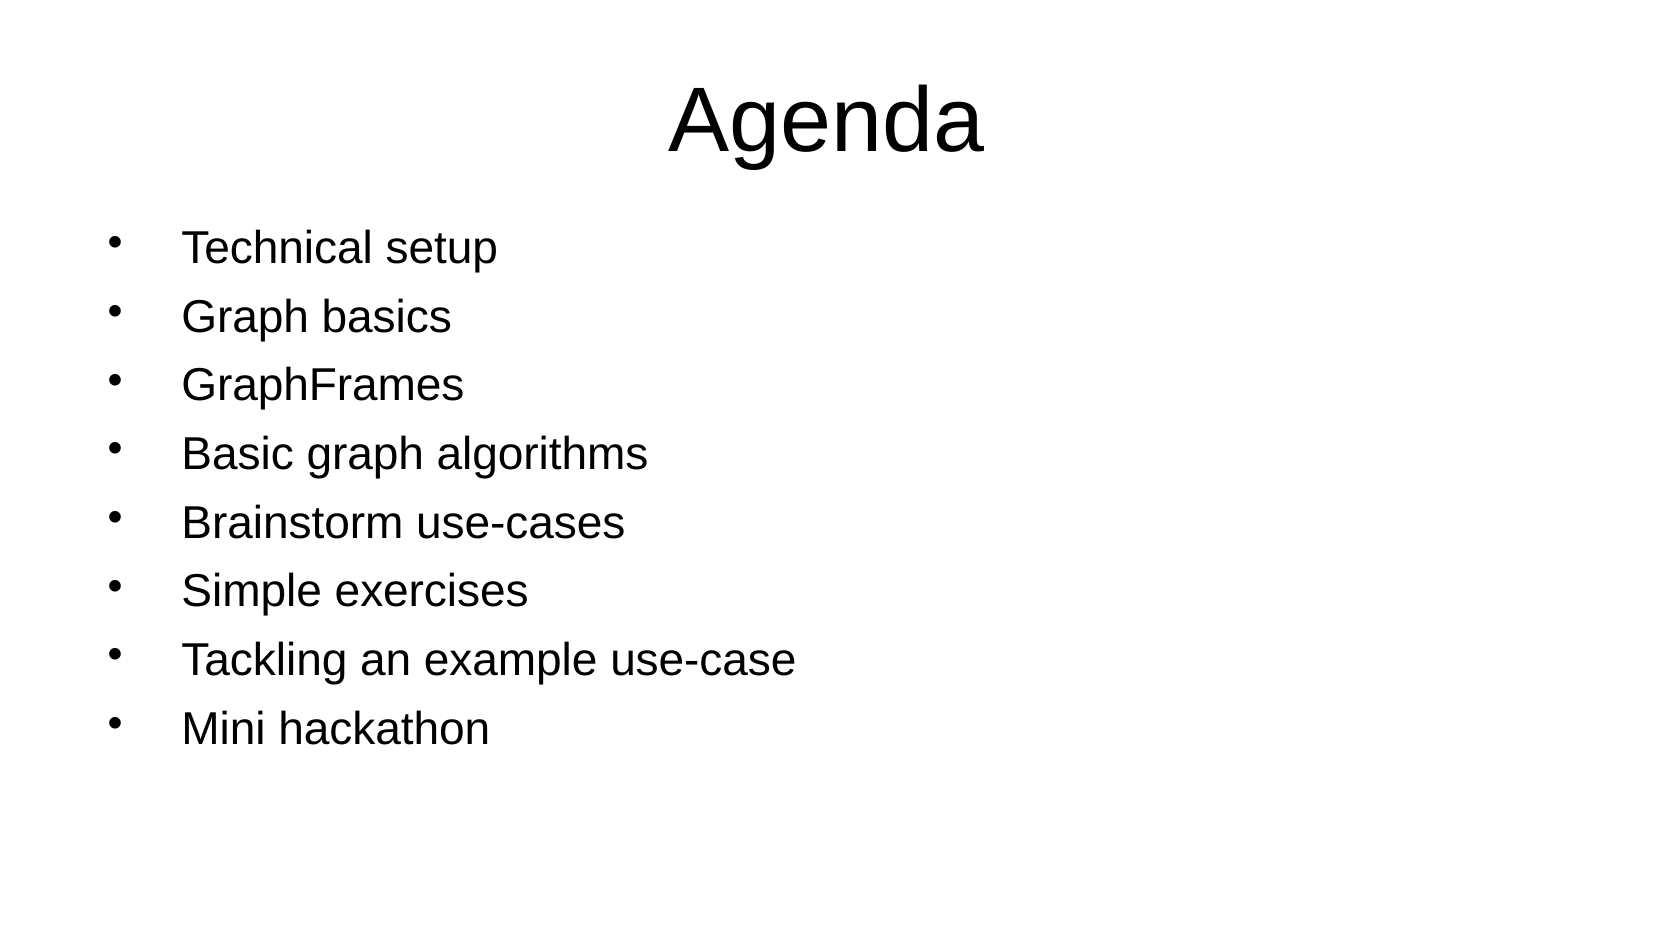

Agenda
Technical setup
Graph basics
GraphFrames
Basic graph algorithms
Brainstorm use-cases
Simple exercises
Tackling an example use-case
Mini hackathon